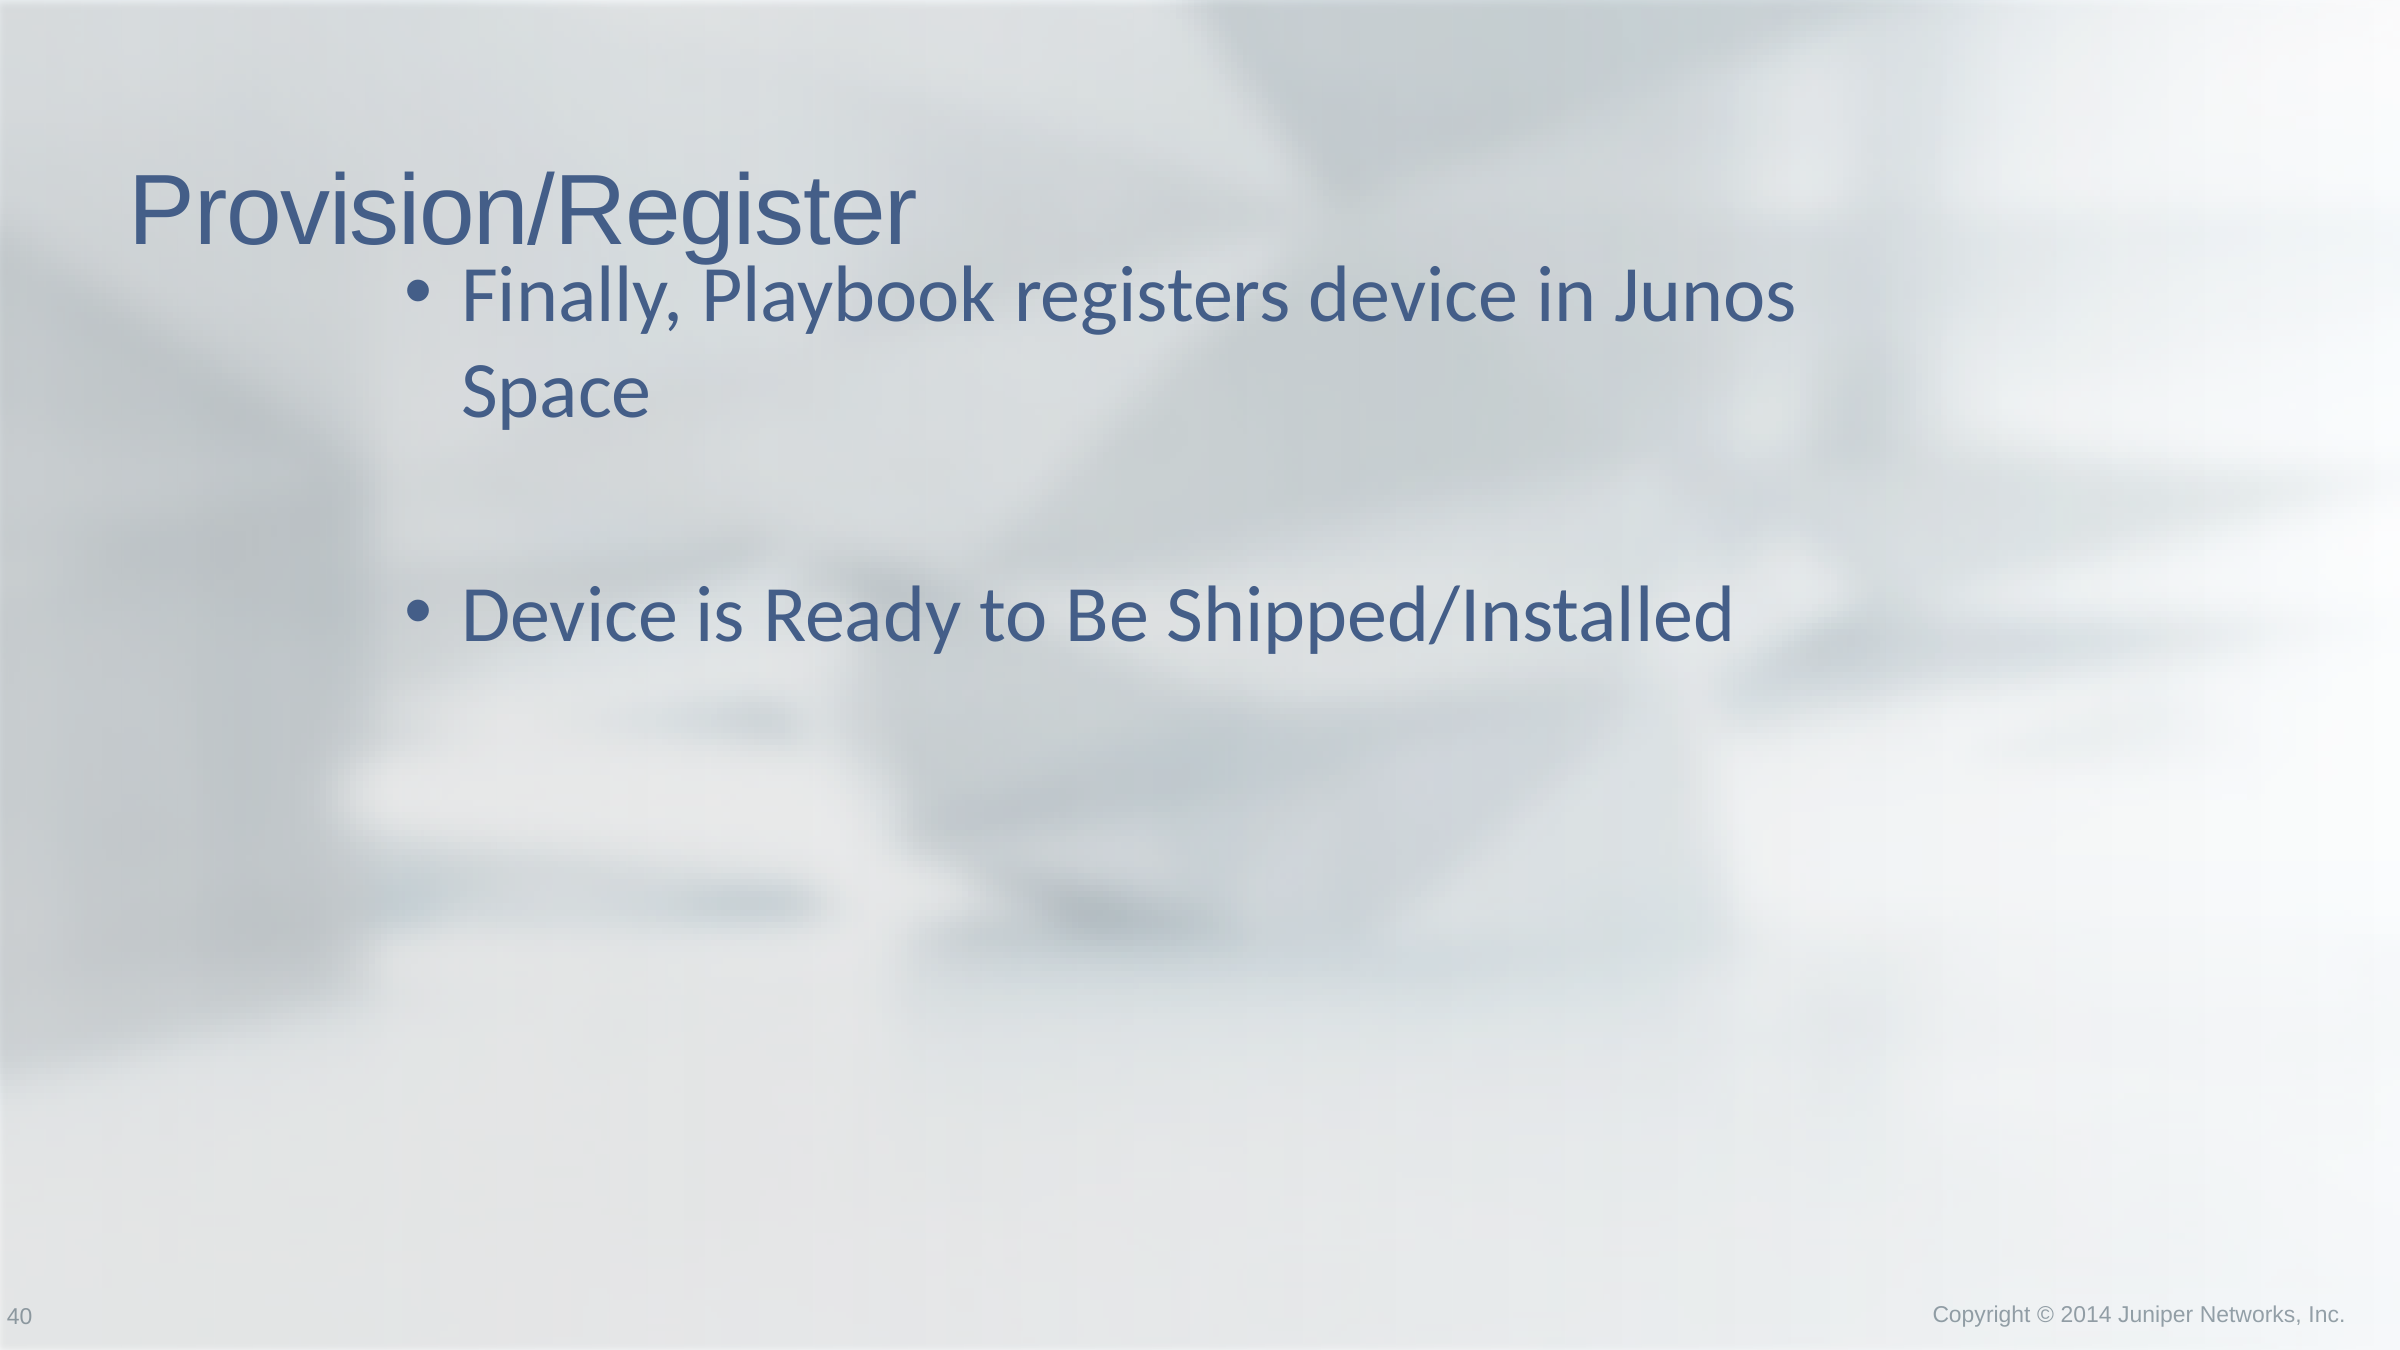

# Provision/Register
Finally, Playbook registers device in Junos Space

Device is Ready to Be Shipped/Installed